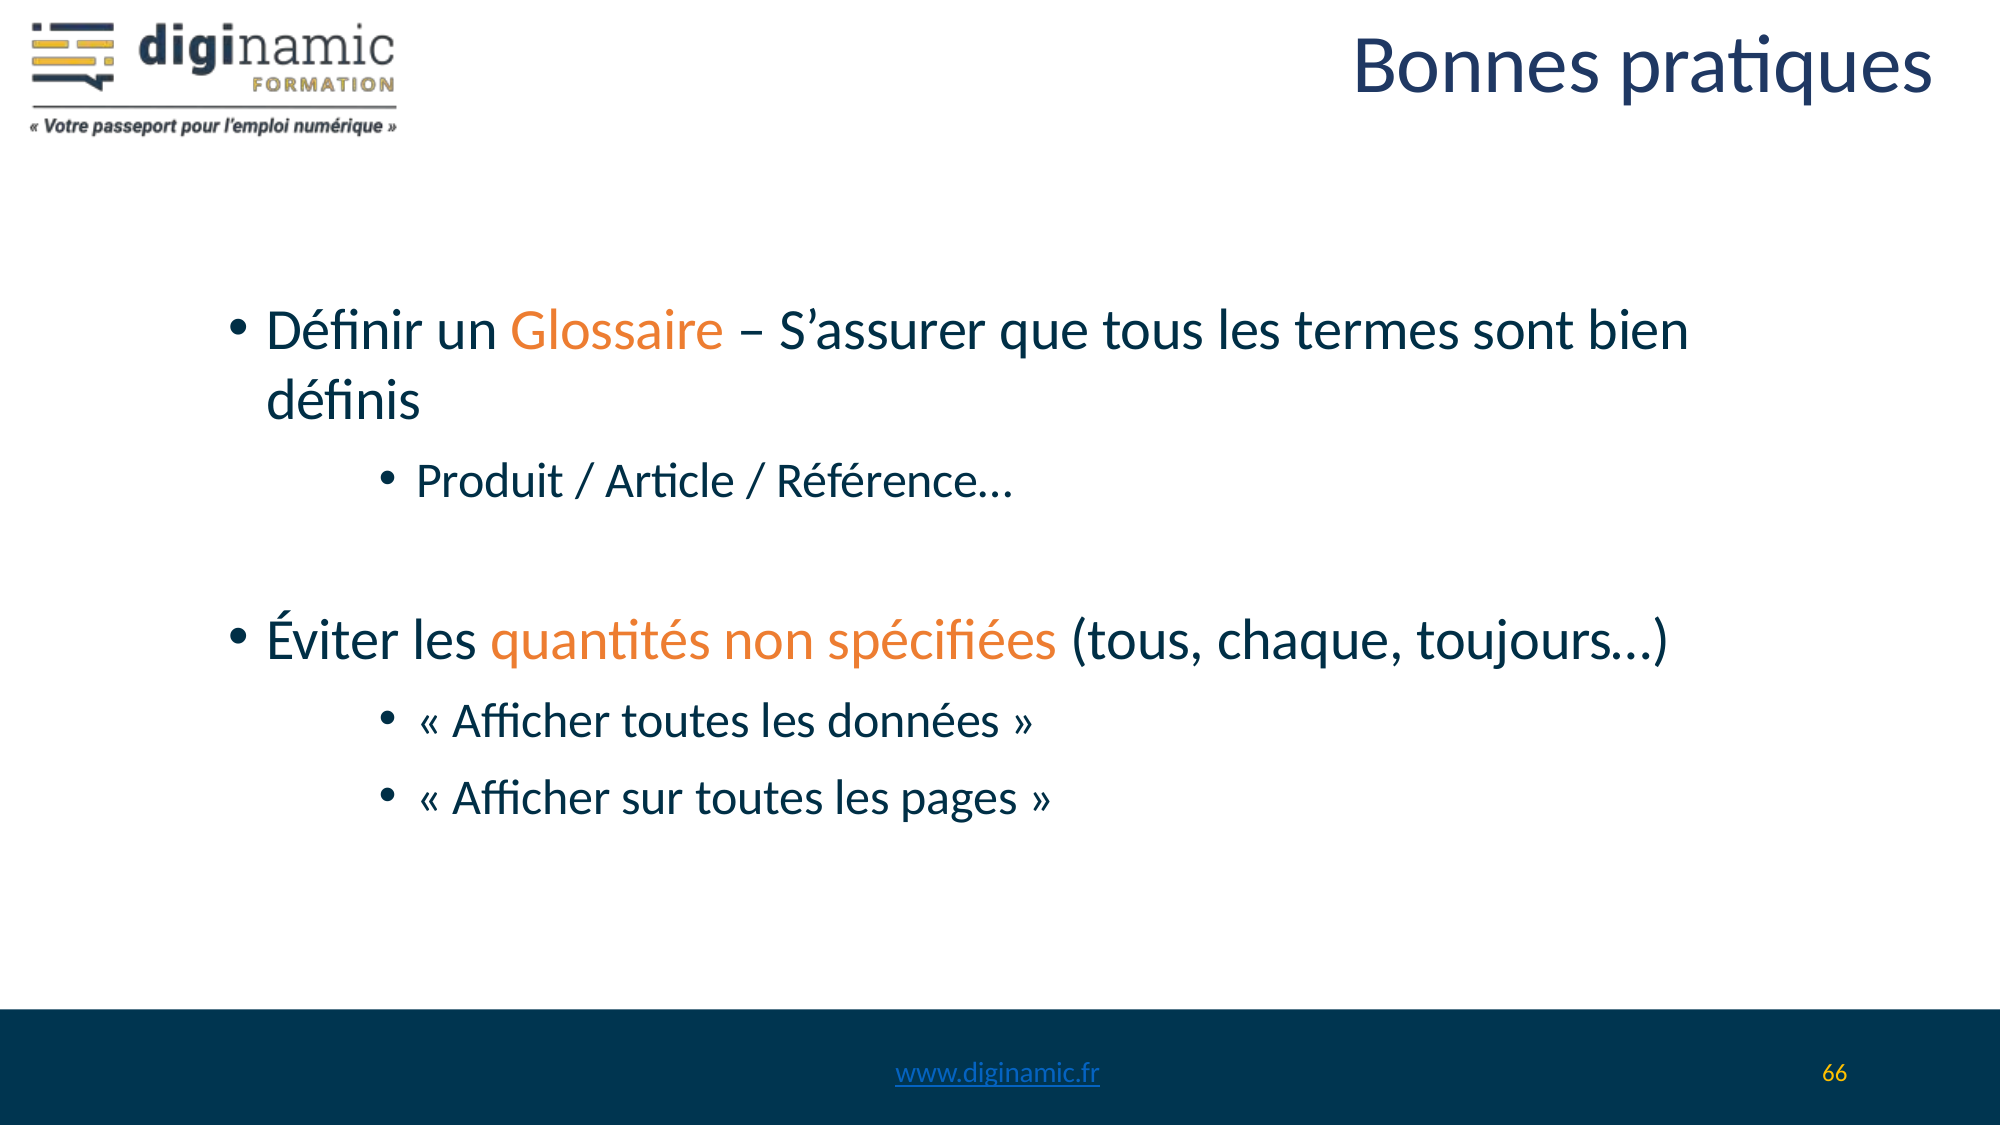

Bonnes pratiques
Définir un Glossaire – S’assurer que tous les termes sont bien définis
Produit / Article / Référence…

Éviter les quantités non spécifiées (tous, chaque, toujours…)
« Afficher toutes les données »
« Afficher sur toutes les pages »

www.diginamic.fr
66